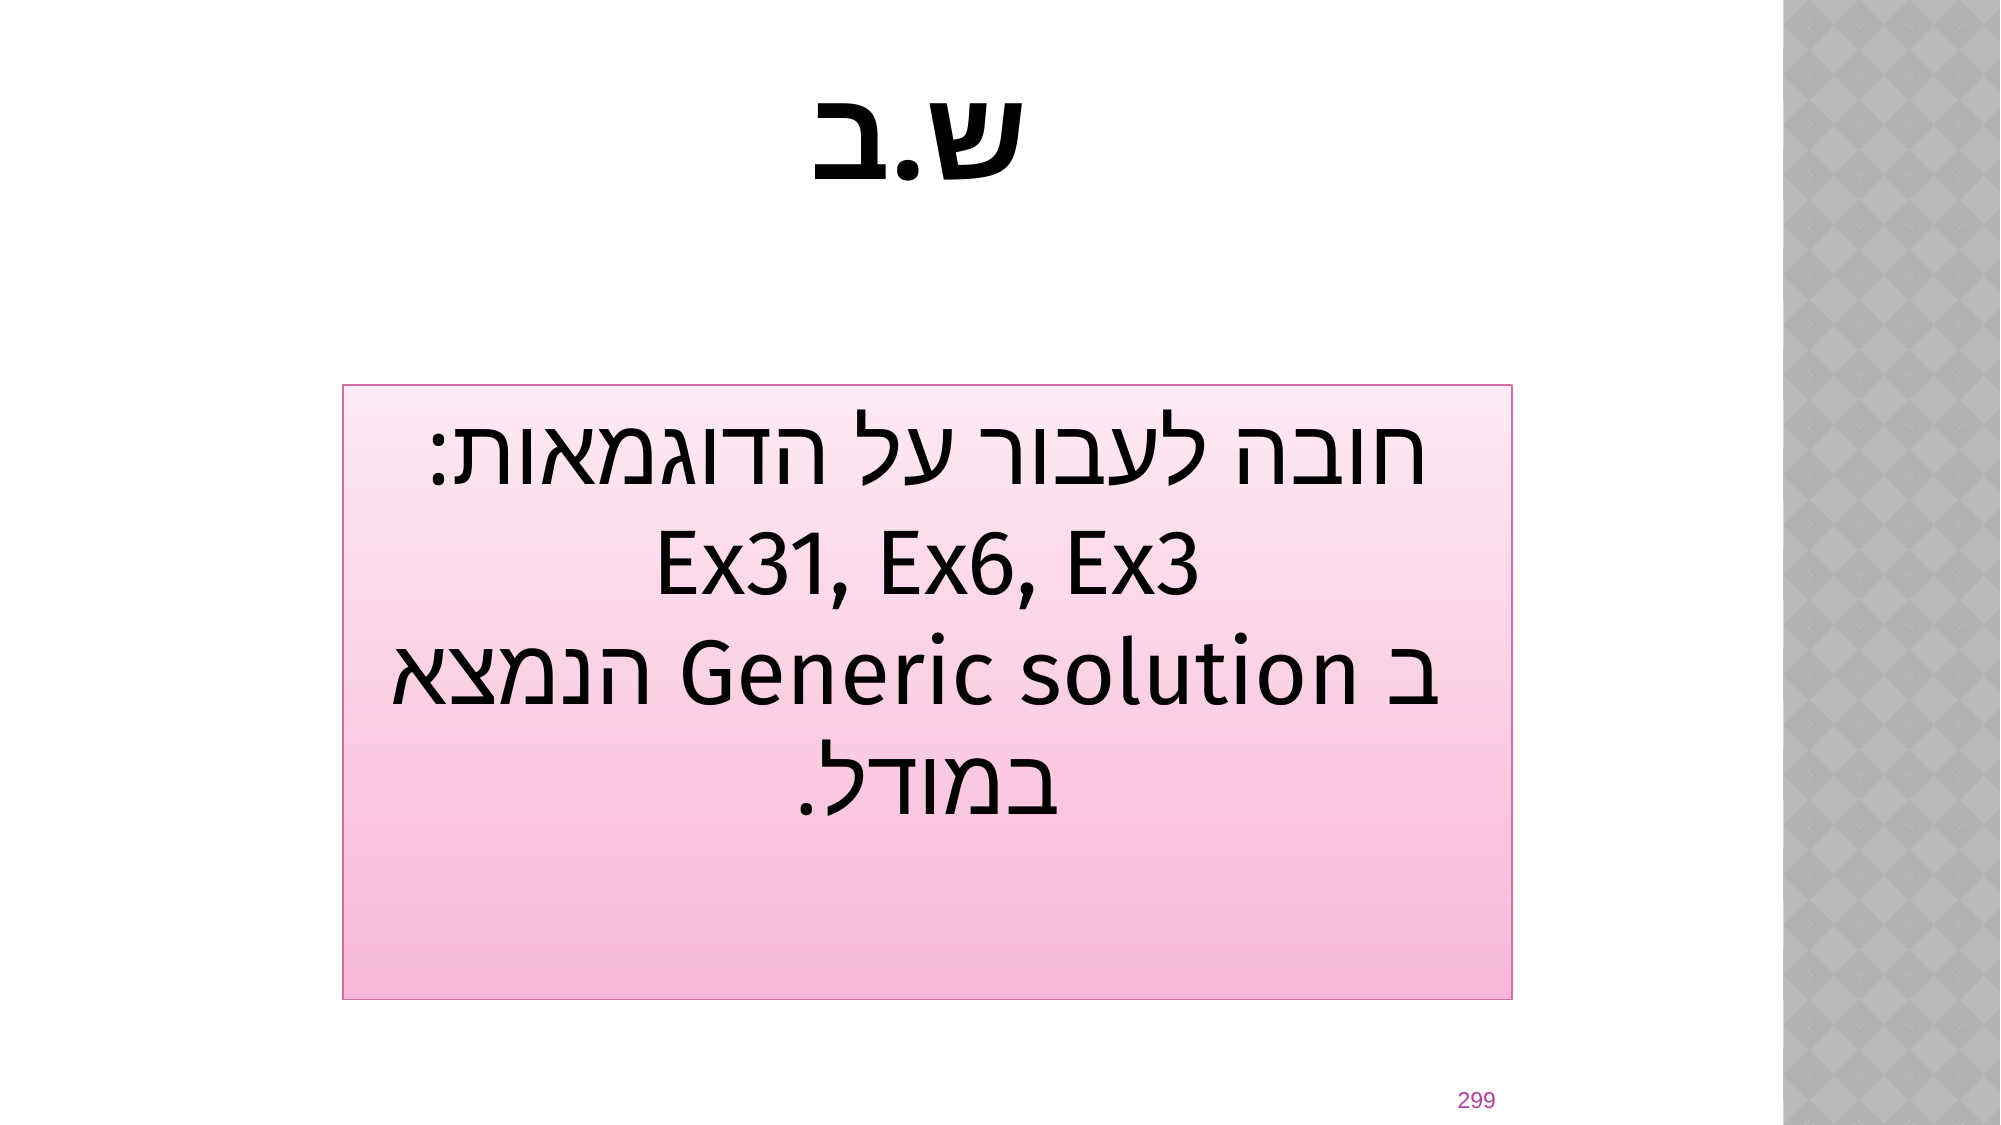

# ש.ב
חובה לעבור על הדוגמאות:
Ex31, Ex6, Ex3
 ב Generic solution הנמצא במודל.
299